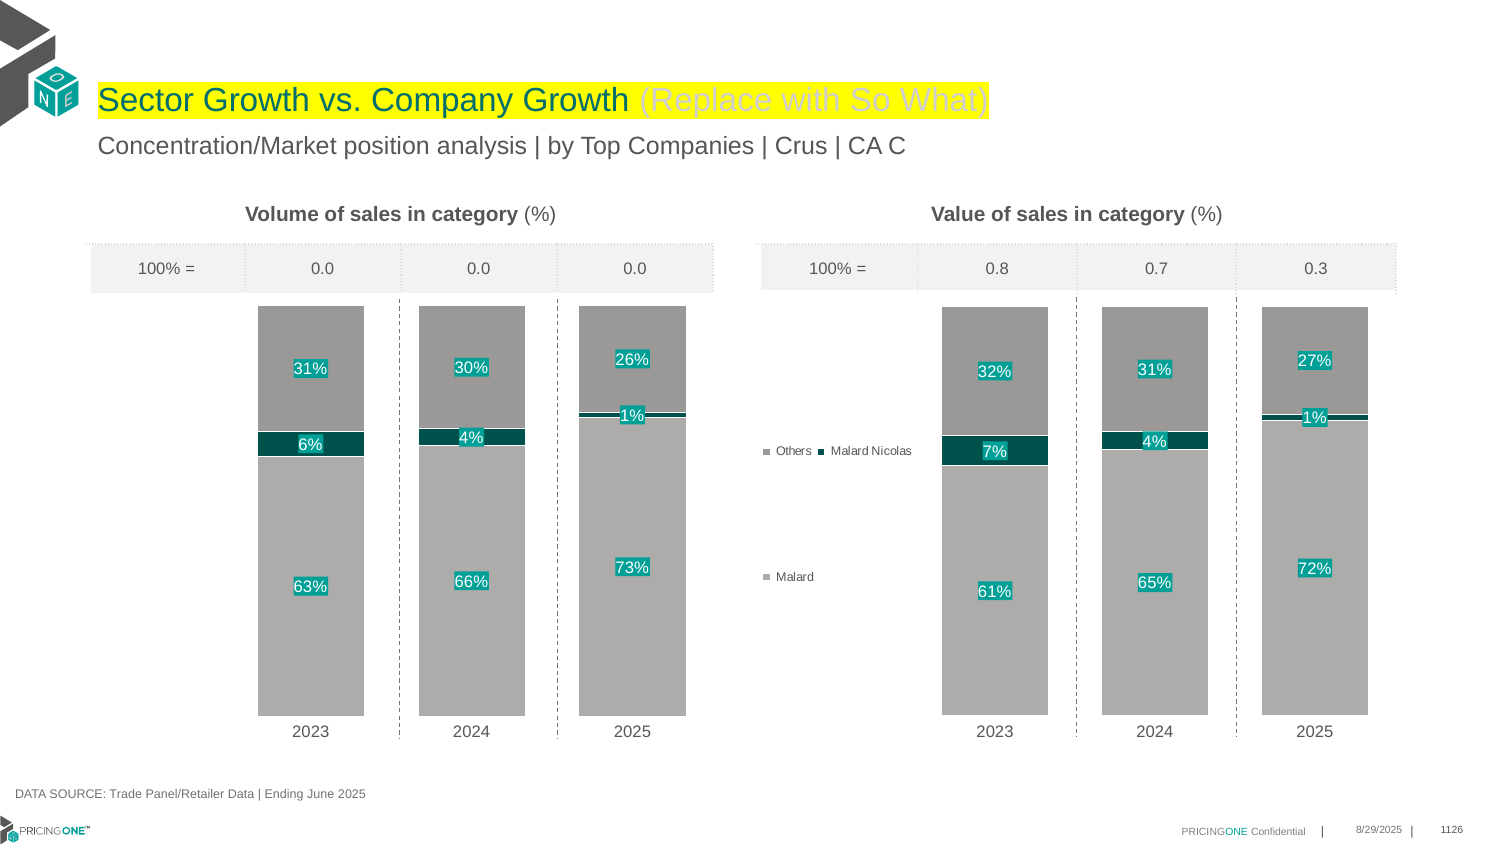

# Sector Growth vs. Company Growth (Replace with So What)
Concentration/Market position analysis | by Top Companies | Crus | CA C
| Volume of sales in category (%) |  |  |  |
| --- | --- | --- | --- |
| 100% = | 0.0 | 0.0 | 0.0 |
| Value of sales in category (%) |  |  |  |
| --- | --- | --- | --- |
| 100% = | 0.8 | 0.7 | 0.3 |

### Chart

| Category | Malard | Malard Nicolas | Others |
|---|---|---|---|
| 2023 | 0.6334262364778686 | 0.05942651991119089 | 0.3071472436109405 |
| 2024 | 0.659546135493536 | 0.039616046163235864 | 0.30083781834322815 |
| 2025 | 0.7277994879396308 | 0.01185824012936262 | 0.2603422719310066 |

### Chart

| Category | Malard | Malard Nicolas | Others |
|---|---|---|---|
| 2023 | 0.6100292676742743 | 0.07334228063567291 | 0.31662845169005277 |
| 2024 | 0.6497595266574344 | 0.04306040834677005 | 0.30718006499579553 |
| 2025 | 0.7215584363191372 | 0.013383671987413095 | 0.2650578916934497 |
DATA SOURCE: Trade Panel/Retailer Data | Ending June 2025

8/29/2025
1126